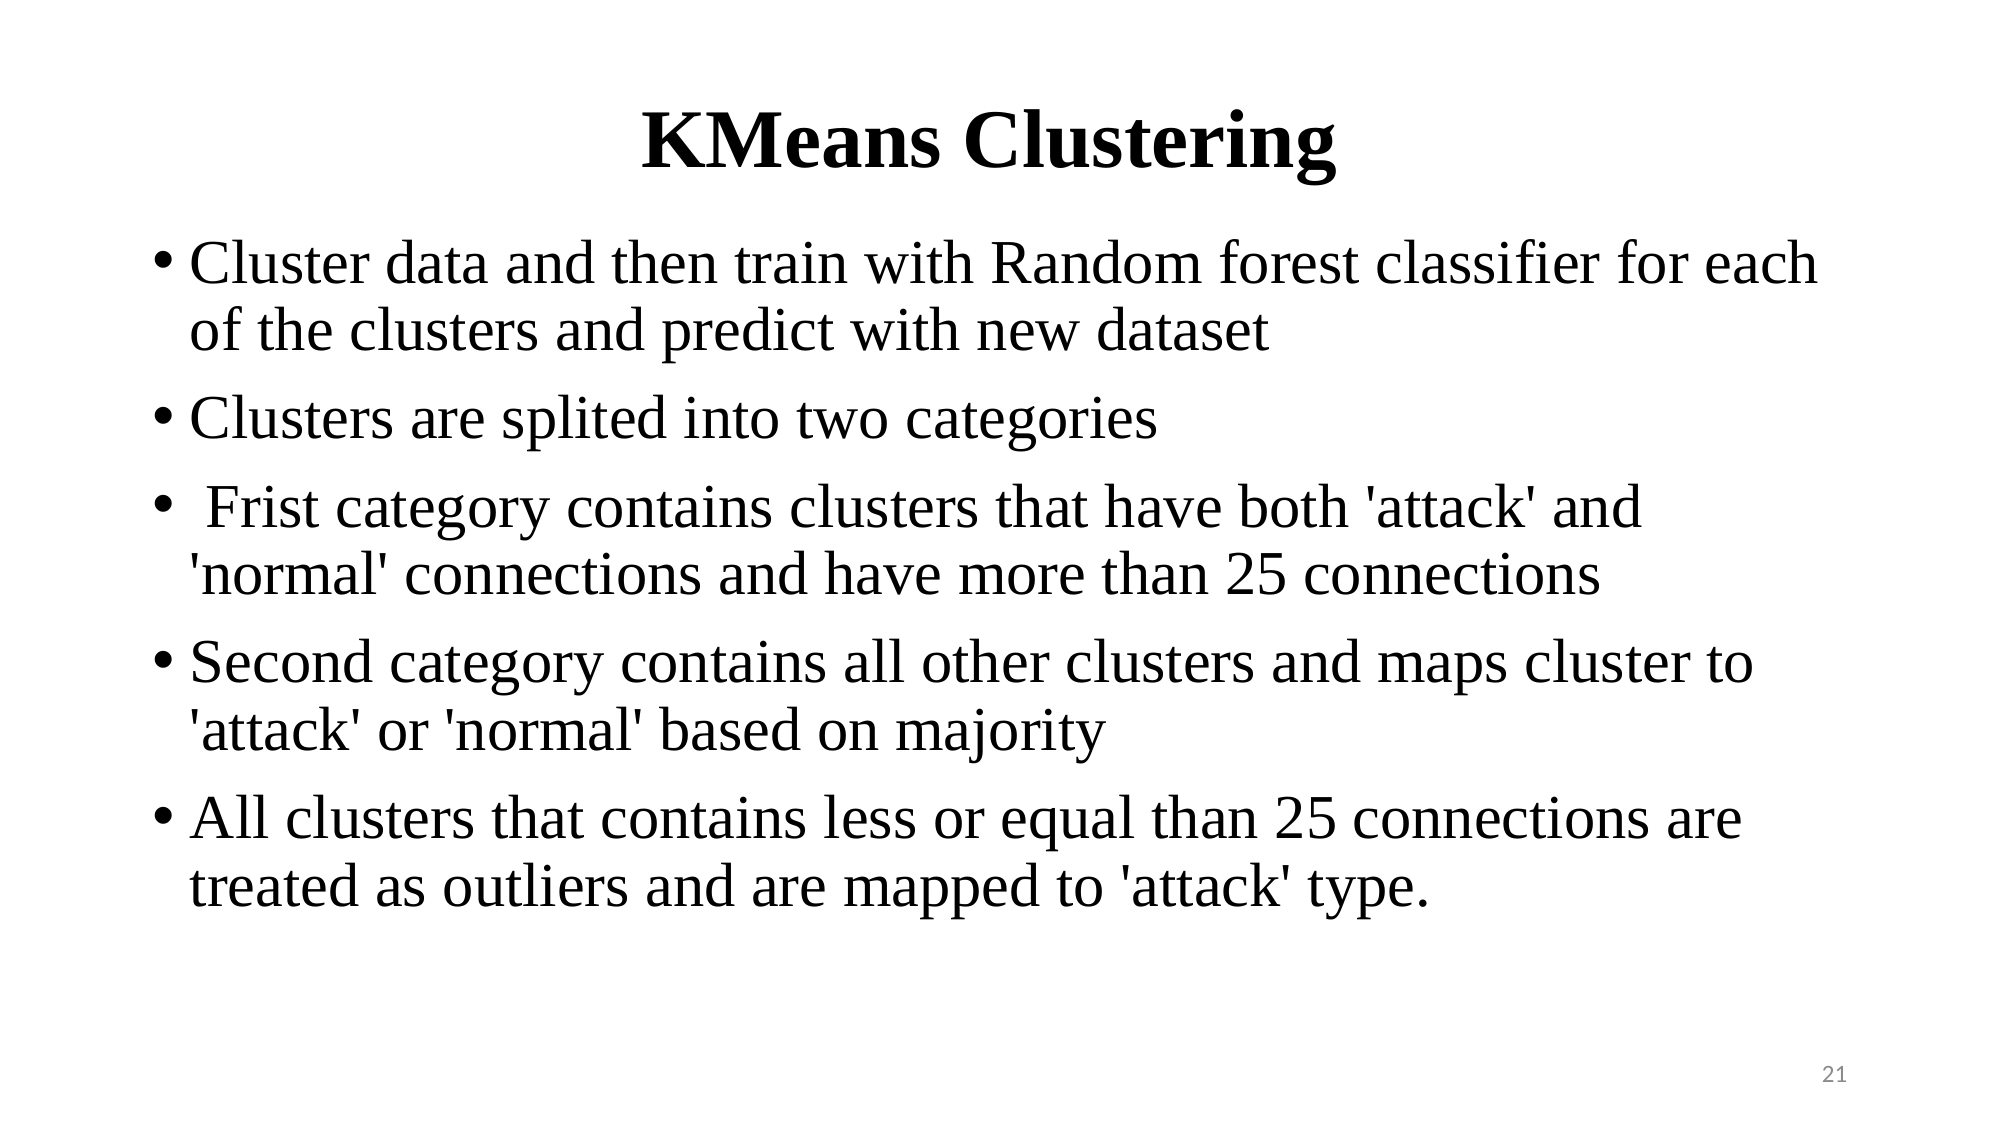

# KMeans Clustering
Cluster data and then train with Random forest classifier for each of the clusters and predict with new dataset
Clusters are splited into two categories
 Frist category contains clusters that have both 'attack' and 'normal' connections and have more than 25 connections
Second category contains all other clusters and maps cluster to 'attack' or 'normal' based on majority
All clusters that contains less or equal than 25 connections are treated as outliers and are mapped to 'attack' type.

21